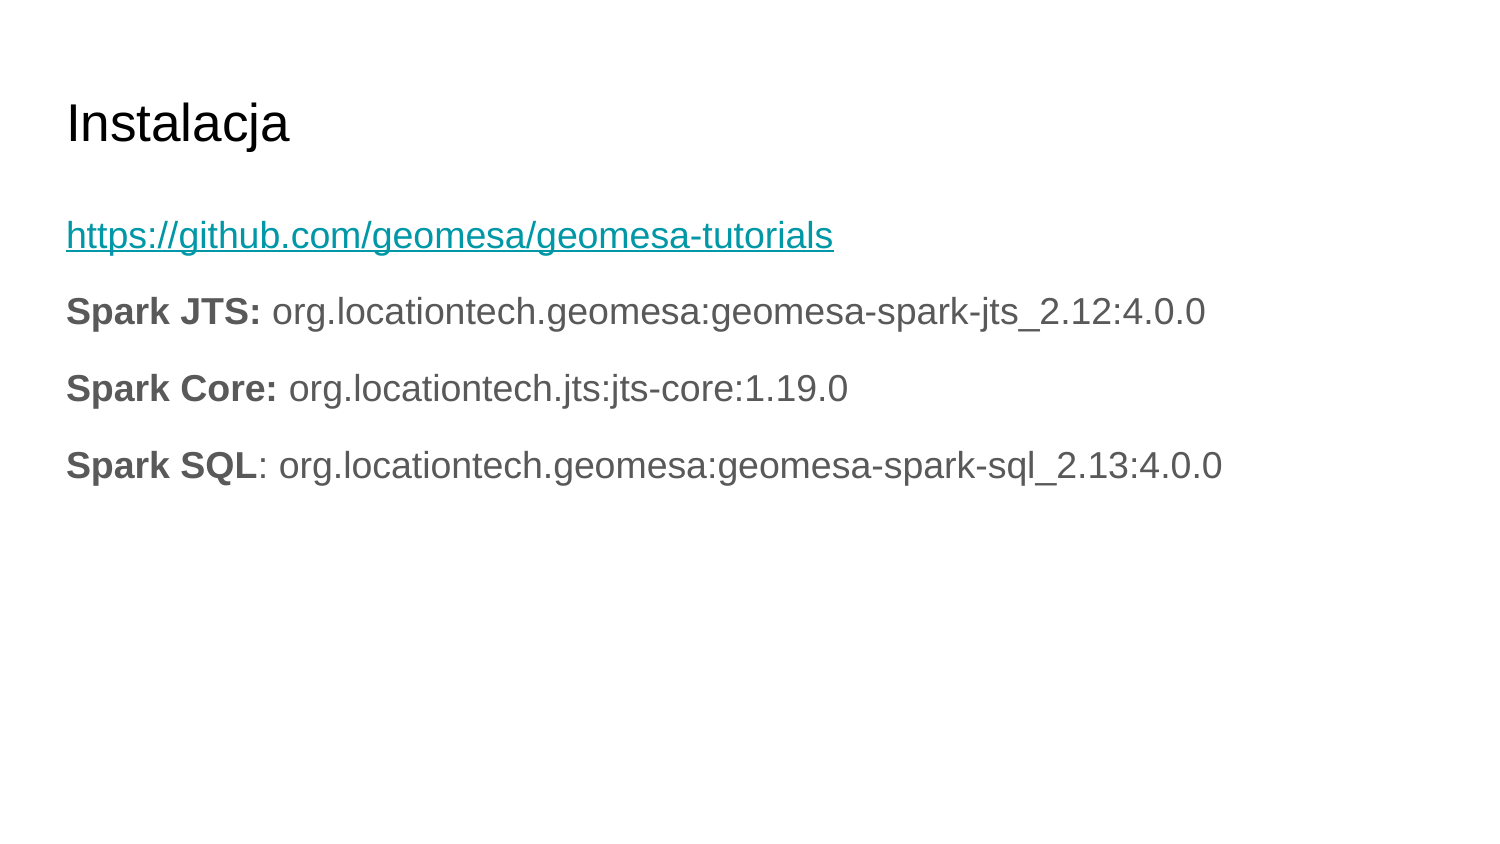

# Instalacja
https://github.com/geomesa/geomesa-tutorials
Spark JTS: org.locationtech.geomesa:geomesa-spark-jts_2.12:4.0.0
Spark Core: org.locationtech.jts:jts-core:1.19.0
Spark SQL: org.locationtech.geomesa:geomesa-spark-sql_2.13:4.0.0